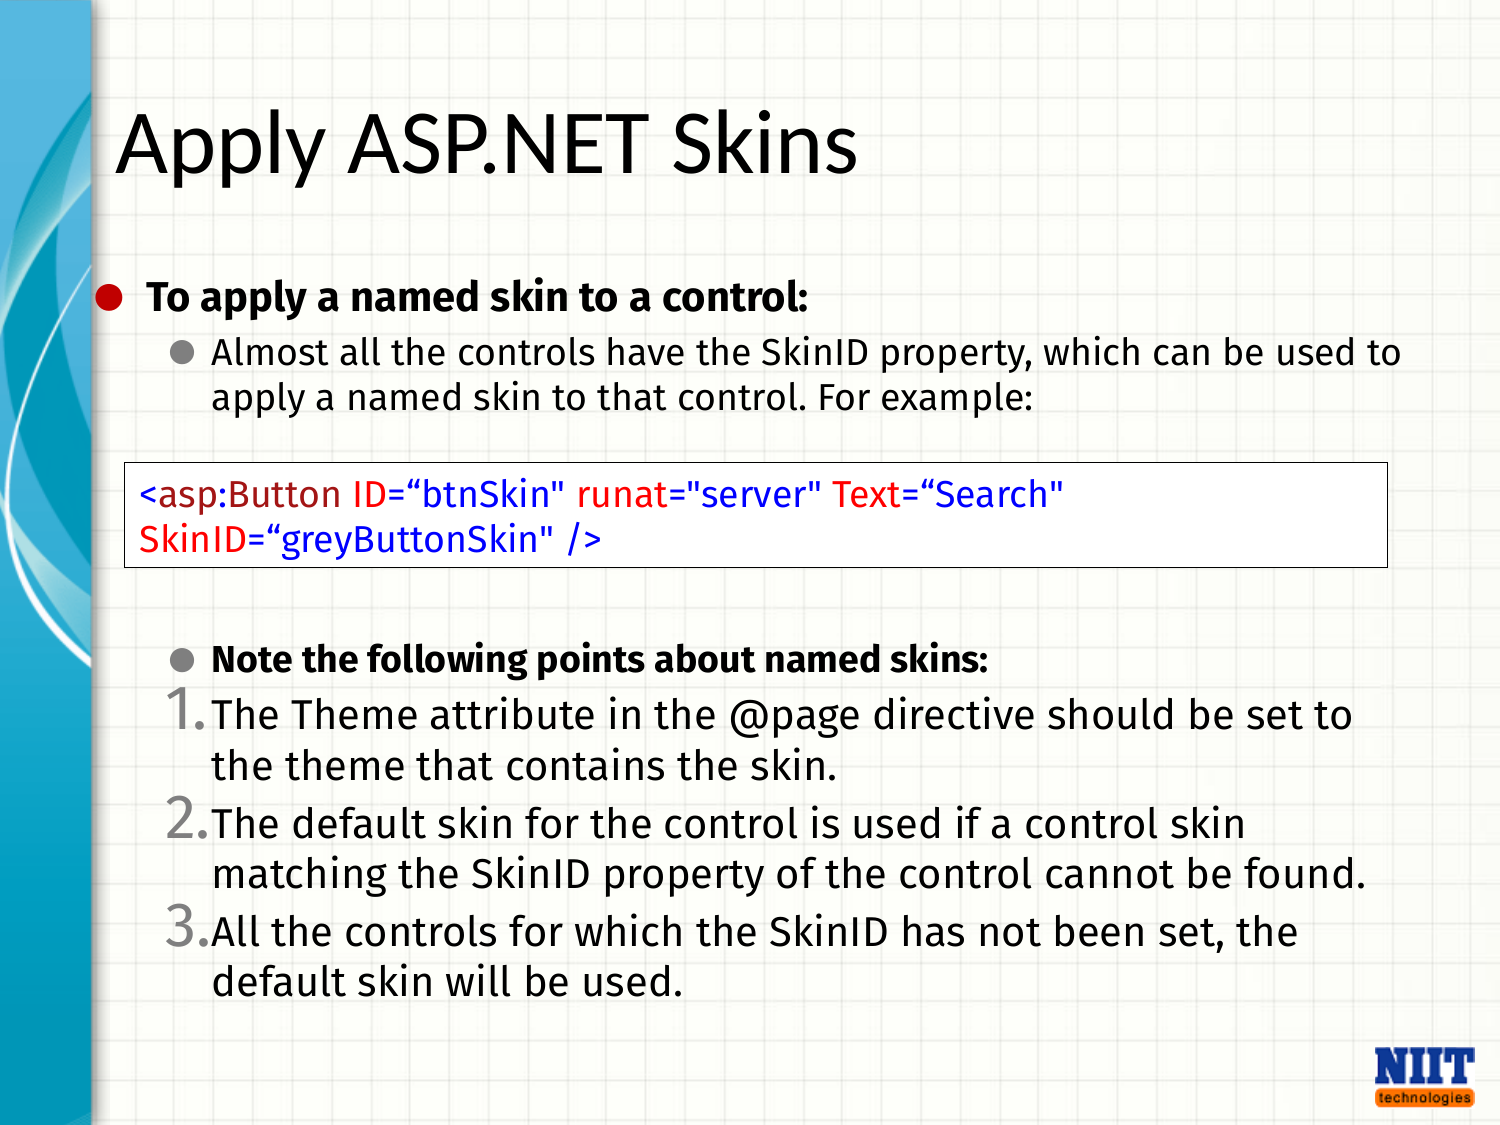

Apply ASP.NET Skins
To apply a named skin to a control:
Almost all the controls have the SkinID property, which can be used to apply a named skin to that control. For example:

Note the following points about named skins:
The Theme attribute in the @page directive should be set to the theme that contains the skin.
The default skin for the control is used if a control skin matching the SkinID property of the control cannot be found.
All the controls for which the SkinID has not been set, the default skin will be used.

<asp:Button ID=“btnSkin" runat="server" Text=“Search" SkinID=“greyButtonSkin" />